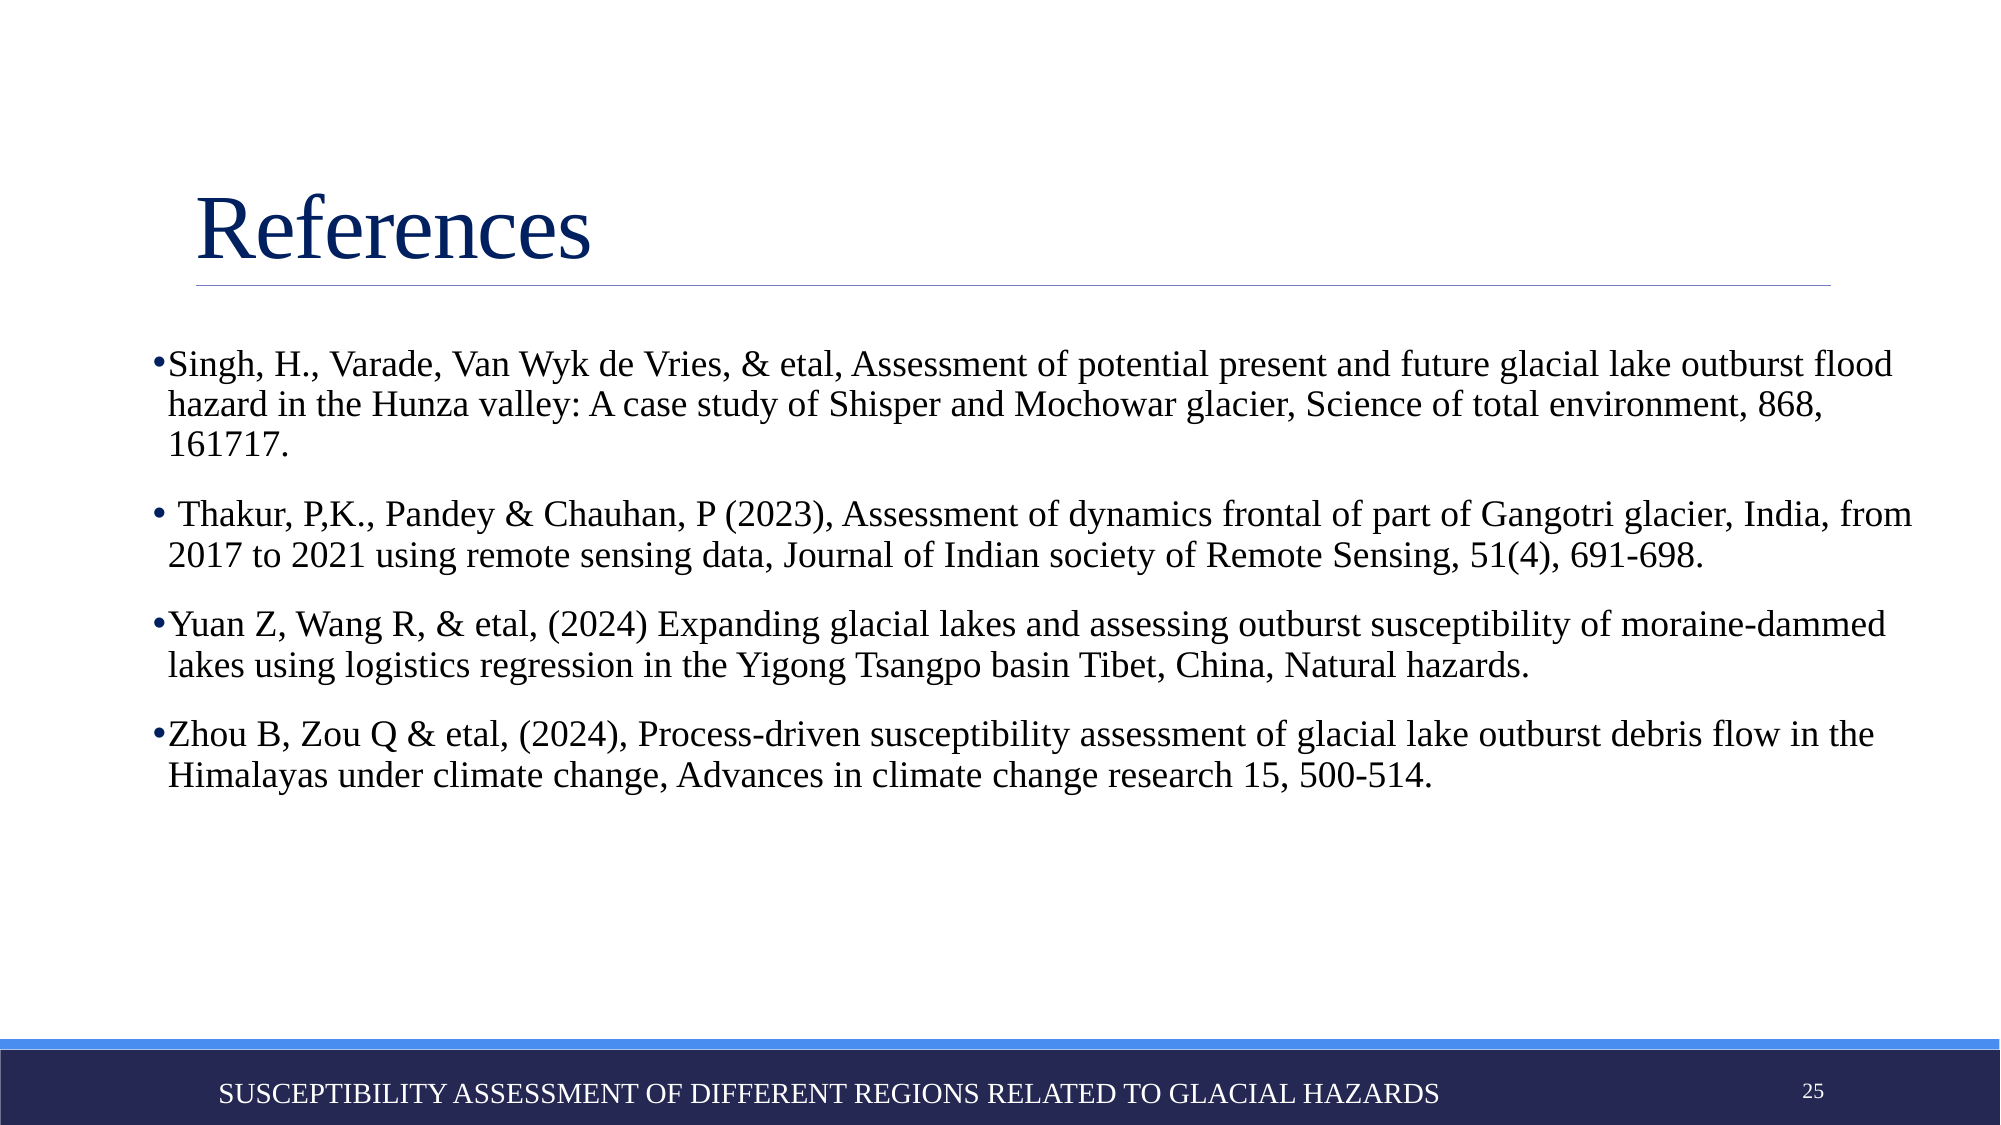

# References

Singh, H., Varade, Van Wyk de Vries, & etal, Assessment of potential present and future glacial lake outburst flood hazard in the Hunza valley: A case study of Shisper and Mochowar glacier, Science of total environment, 868, 161717.
 Thakur, P,K., Pandey & Chauhan, P (2023), Assessment of dynamics frontal of part of Gangotri glacier, India, from 2017 to 2021 using remote sensing data, Journal of Indian society of Remote Sensing, 51(4), 691-698.
Yuan Z, Wang R, & etal, (2024) Expanding glacial lakes and assessing outburst susceptibility of moraine-dammed lakes using logistics regression in the Yigong Tsangpo basin Tibet, China, Natural hazards.
Zhou B, Zou Q & etal, (2024), Process-driven susceptibility assessment of glacial lake outburst debris flow in the Himalayas under climate change, Advances in climate change research 15, 500-514.

Susceptibility assessment of different regions related to glacial hazards
25